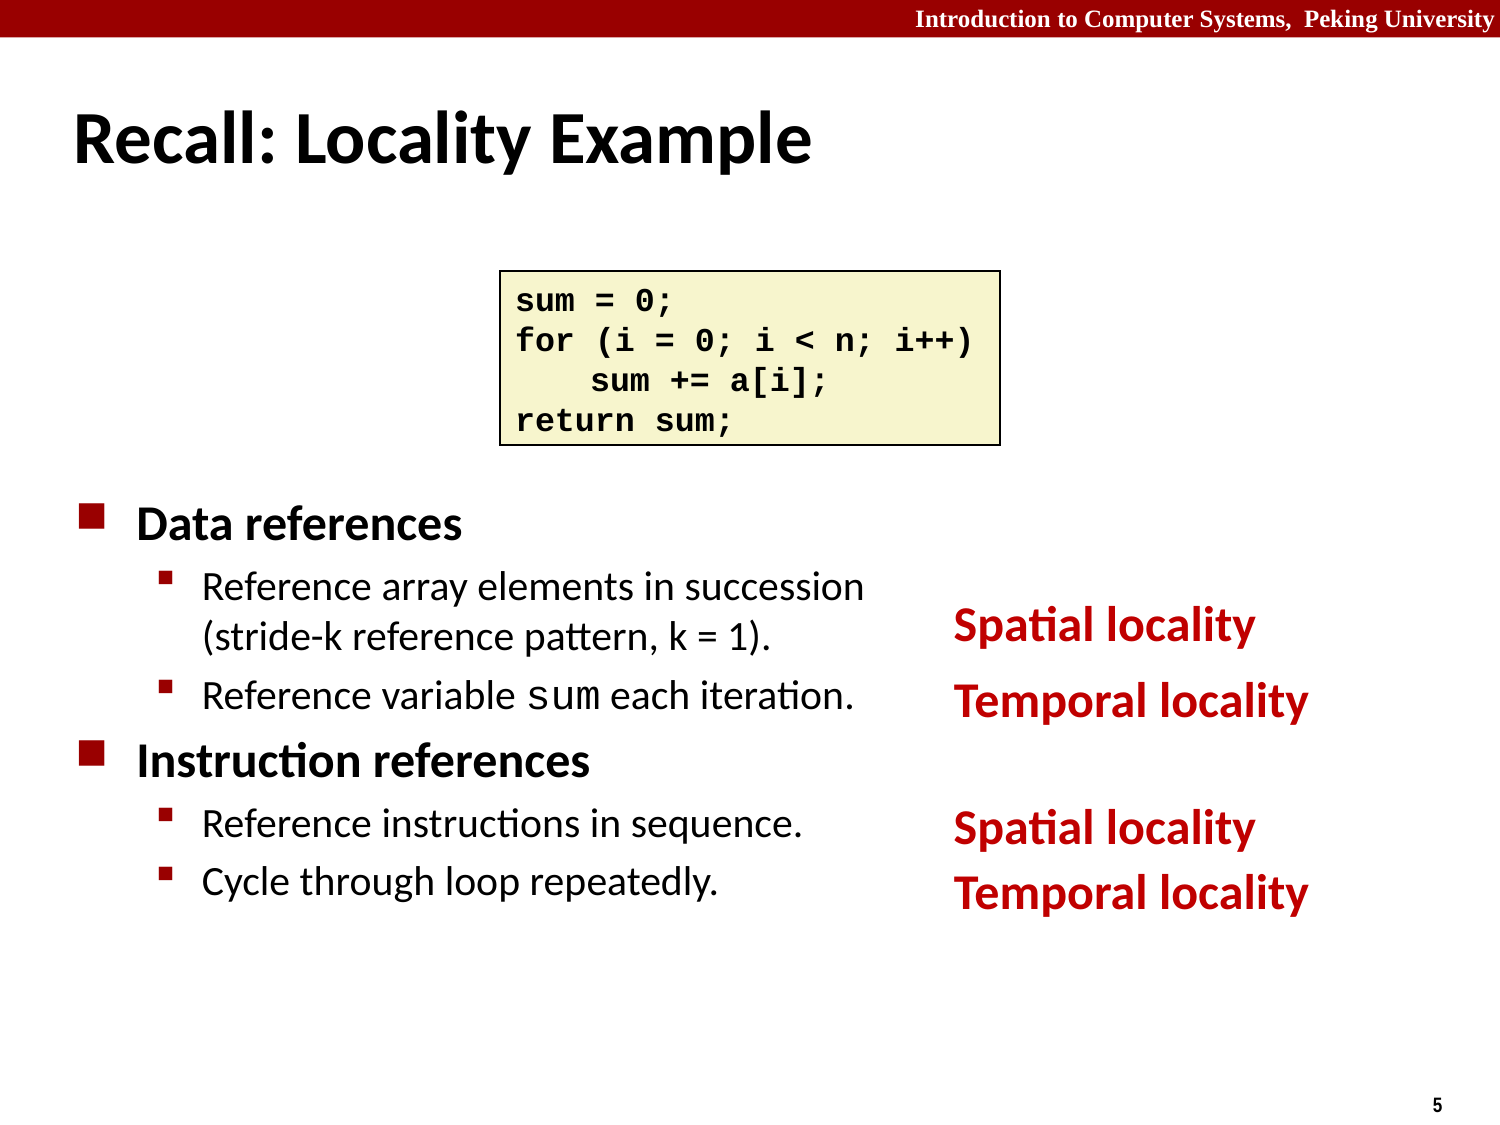

# Recall: Locality Example
sum = 0;
for (i = 0; i < n; i++)
	sum += a[i];
return sum;
Data references
Reference array elements in succession (stride-k reference pattern, k = 1).
Reference variable sum each iteration.
Instruction references
Reference instructions in sequence.
Cycle through loop repeatedly.

Spatial locality
Temporal locality
Spatial locality
Temporal locality